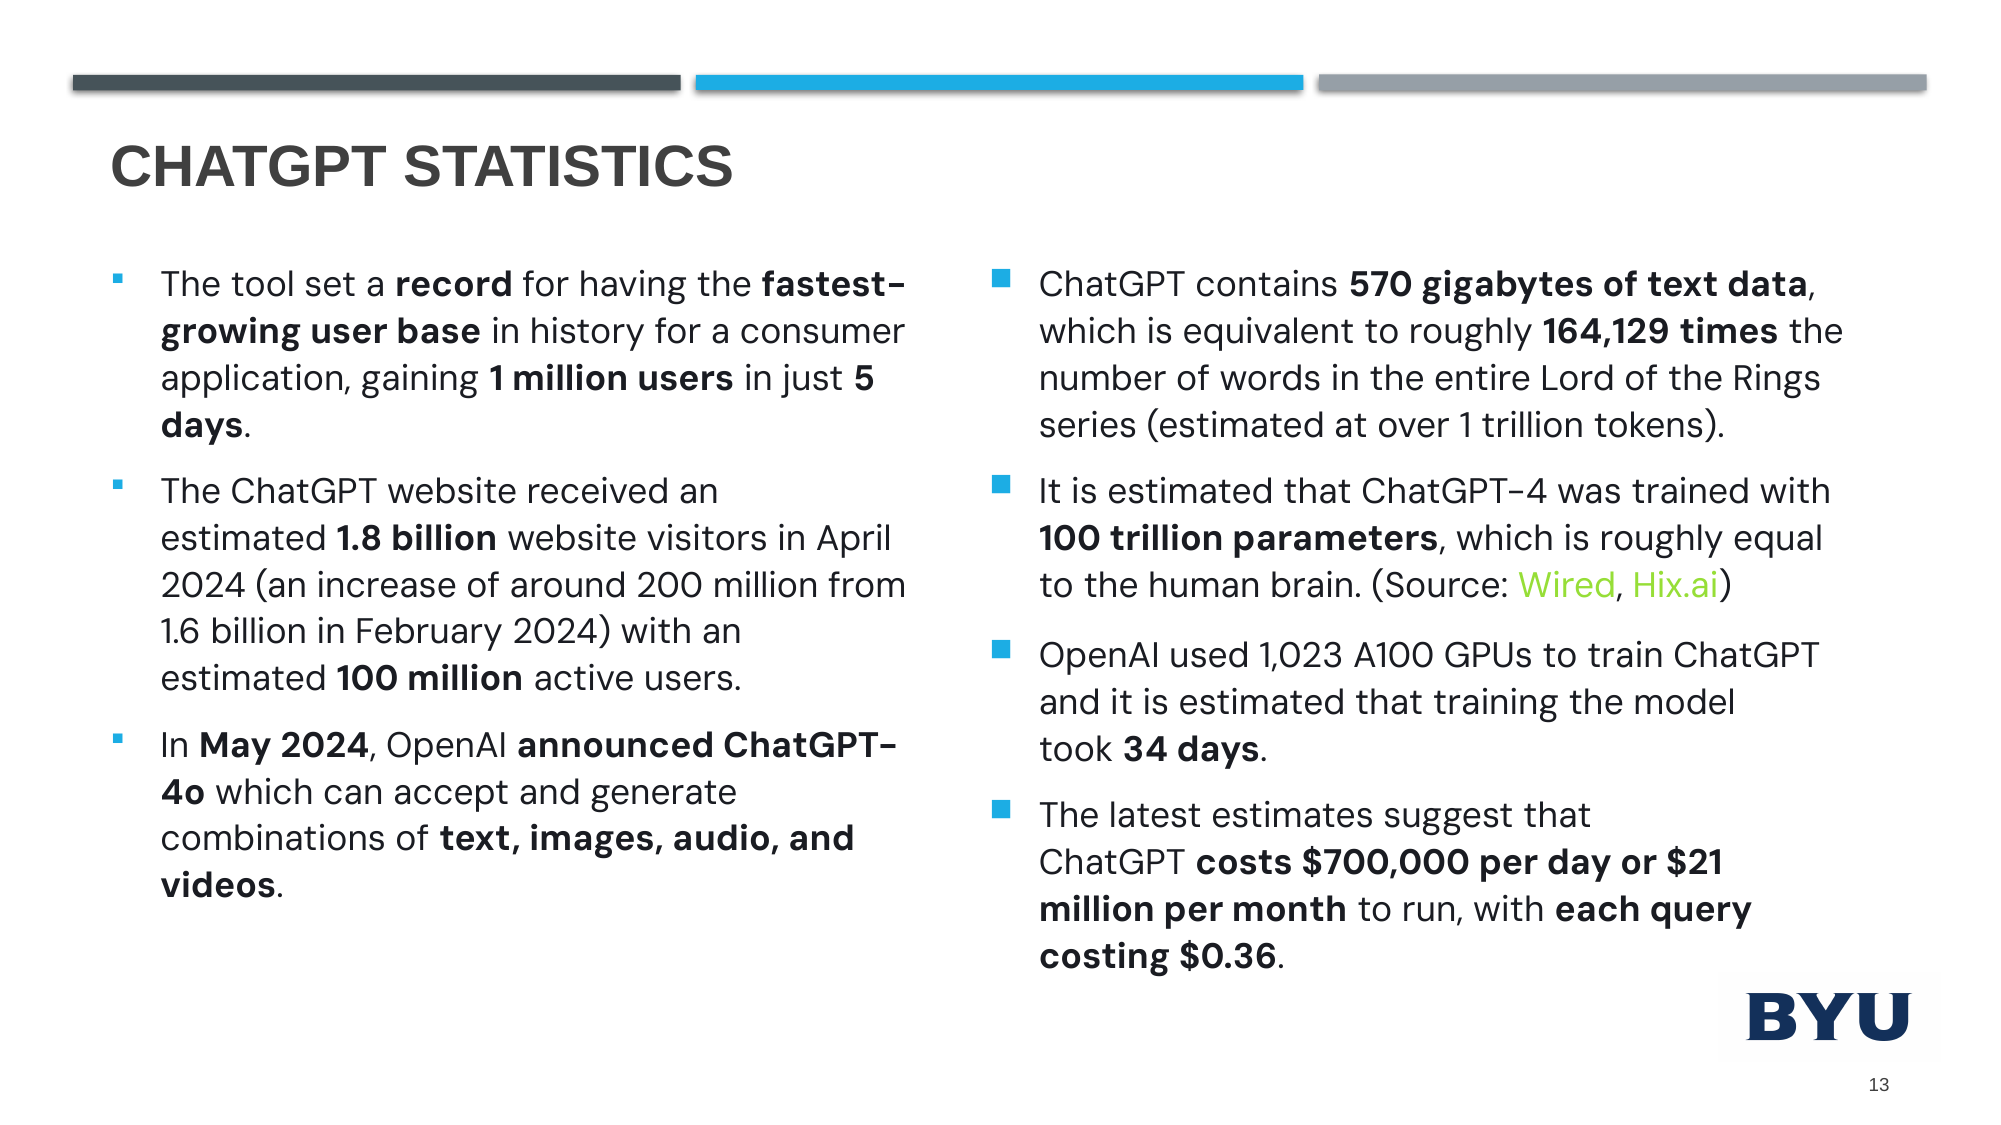

# ChatGPT Statistics
The tool set a record for having the fastest-growing user base in history for a consumer application, gaining 1 million users in just 5 days.
The ChatGPT website received an estimated 1.8 billion website visitors in April 2024 (an increase of around 200 million from 1.6 billion in February 2024) with an estimated 100 million active users.
In May 2024, OpenAI announced ChatGPT-4o which can accept and generate combinations of text, images, audio, and videos.
ChatGPT contains 570 gigabytes of text data, which is equivalent to roughly 164,129 times the number of words in the entire Lord of the Rings series (estimated at over 1 trillion tokens).
It is estimated that ChatGPT-4 was trained with 100 trillion parameters, which is roughly equal to the human brain. (Source: Wired, Hix.ai)
OpenAI used 1,023 A100 GPUs to train ChatGPT and it is estimated that training the model took 34 days.
The latest estimates suggest that ChatGPT costs $700,000 per day or $21 million per month to run, with each query costing $0.36.
13